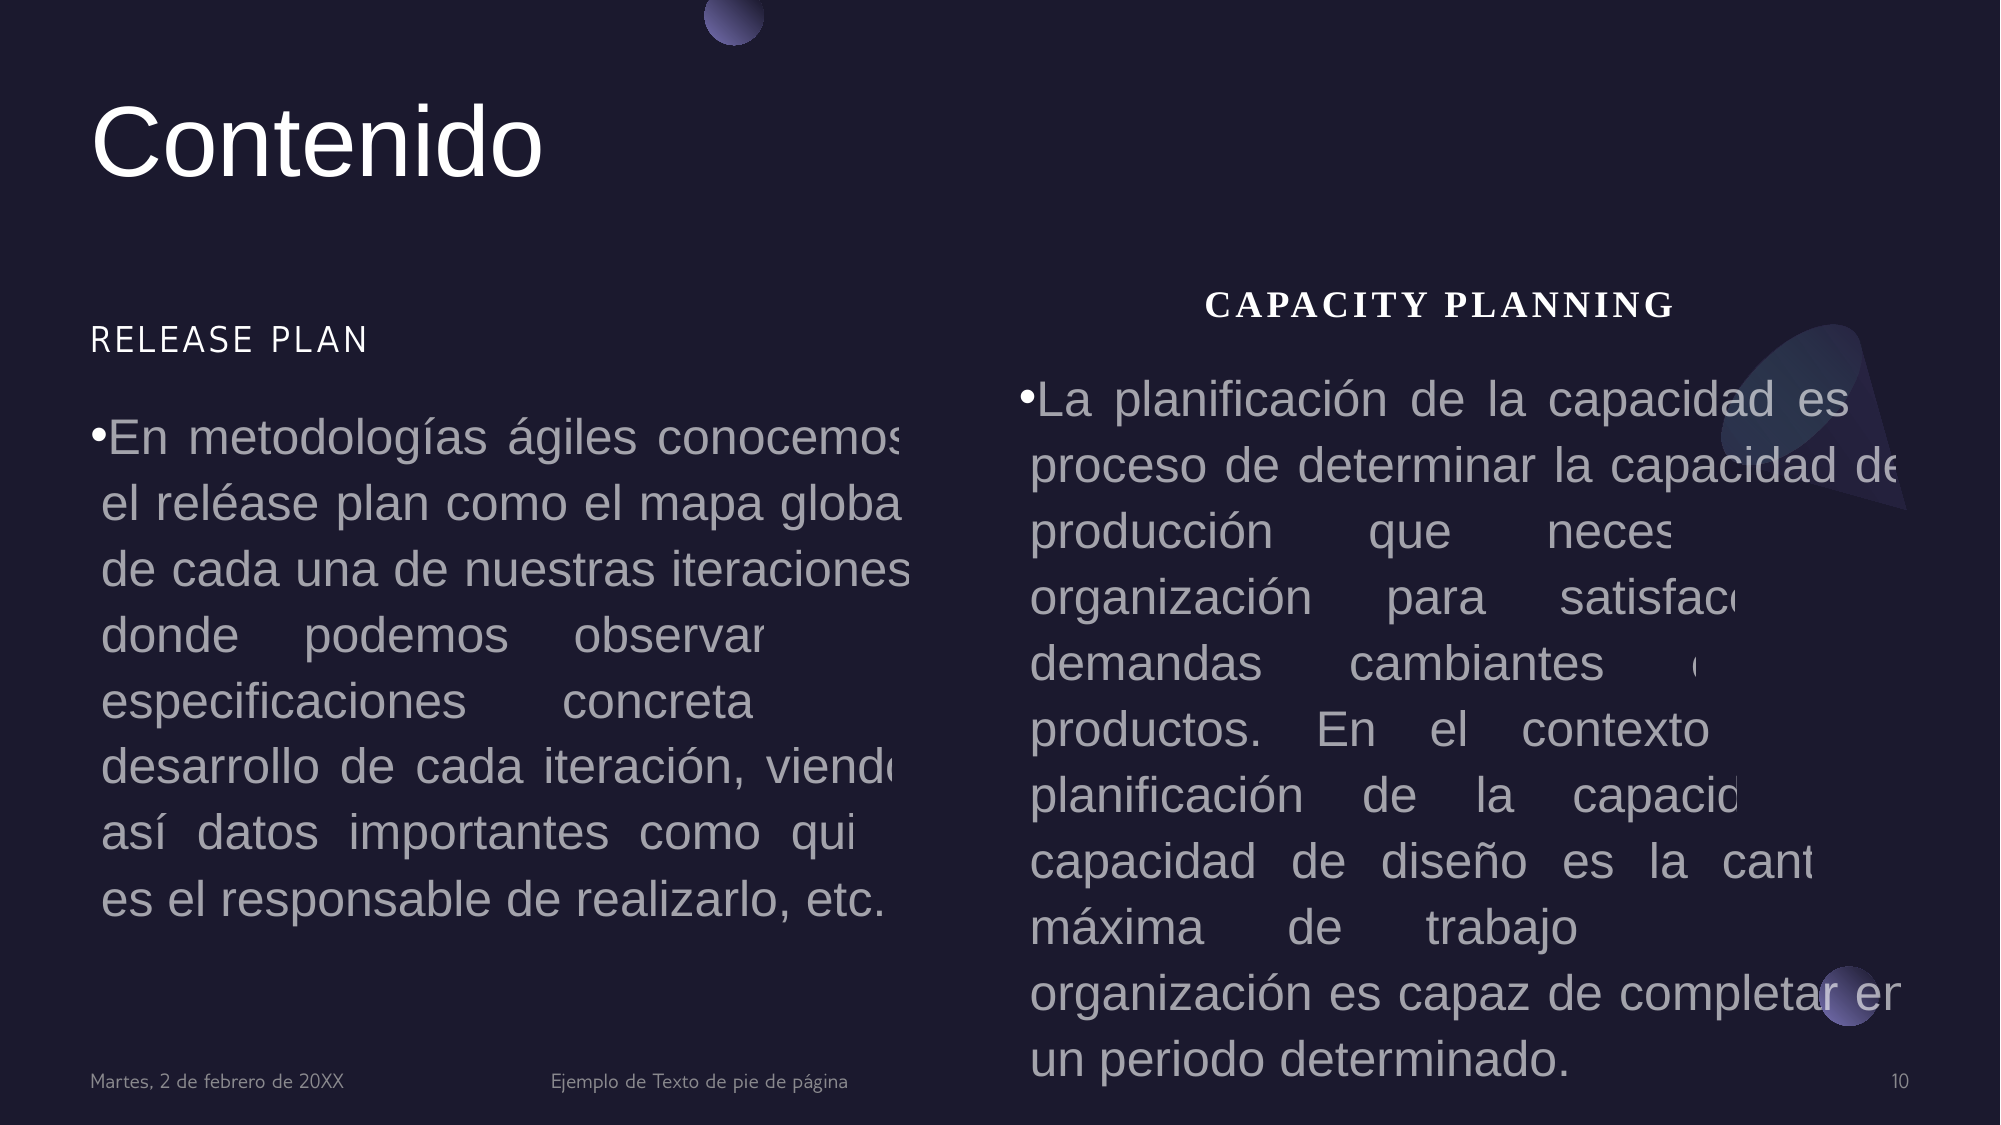

# Contenido
CAPACITY PLANNING
Release plan

La planificación de la capacidad es el proceso de determinar la capacidad de producción que necesita una organización para satisfacer las demandas cambiantes en sus productos. En el contexto de la planificación de la capacidad, la capacidad de diseño es la cantidad máxima de trabajo que una organización es capaz de completar en un periodo determinado.

En metodologías ágiles conocemos el reléase plan como el mapa global de cada una de nuestras iteraciones donde podemos observar con especificaciones concretas el desarrollo de cada iteración, viendo así datos importantes como quien es el responsable de realizarlo, etc.
Martes, 2 de febrero de 20XX
Ejemplo de Texto de pie de página
10